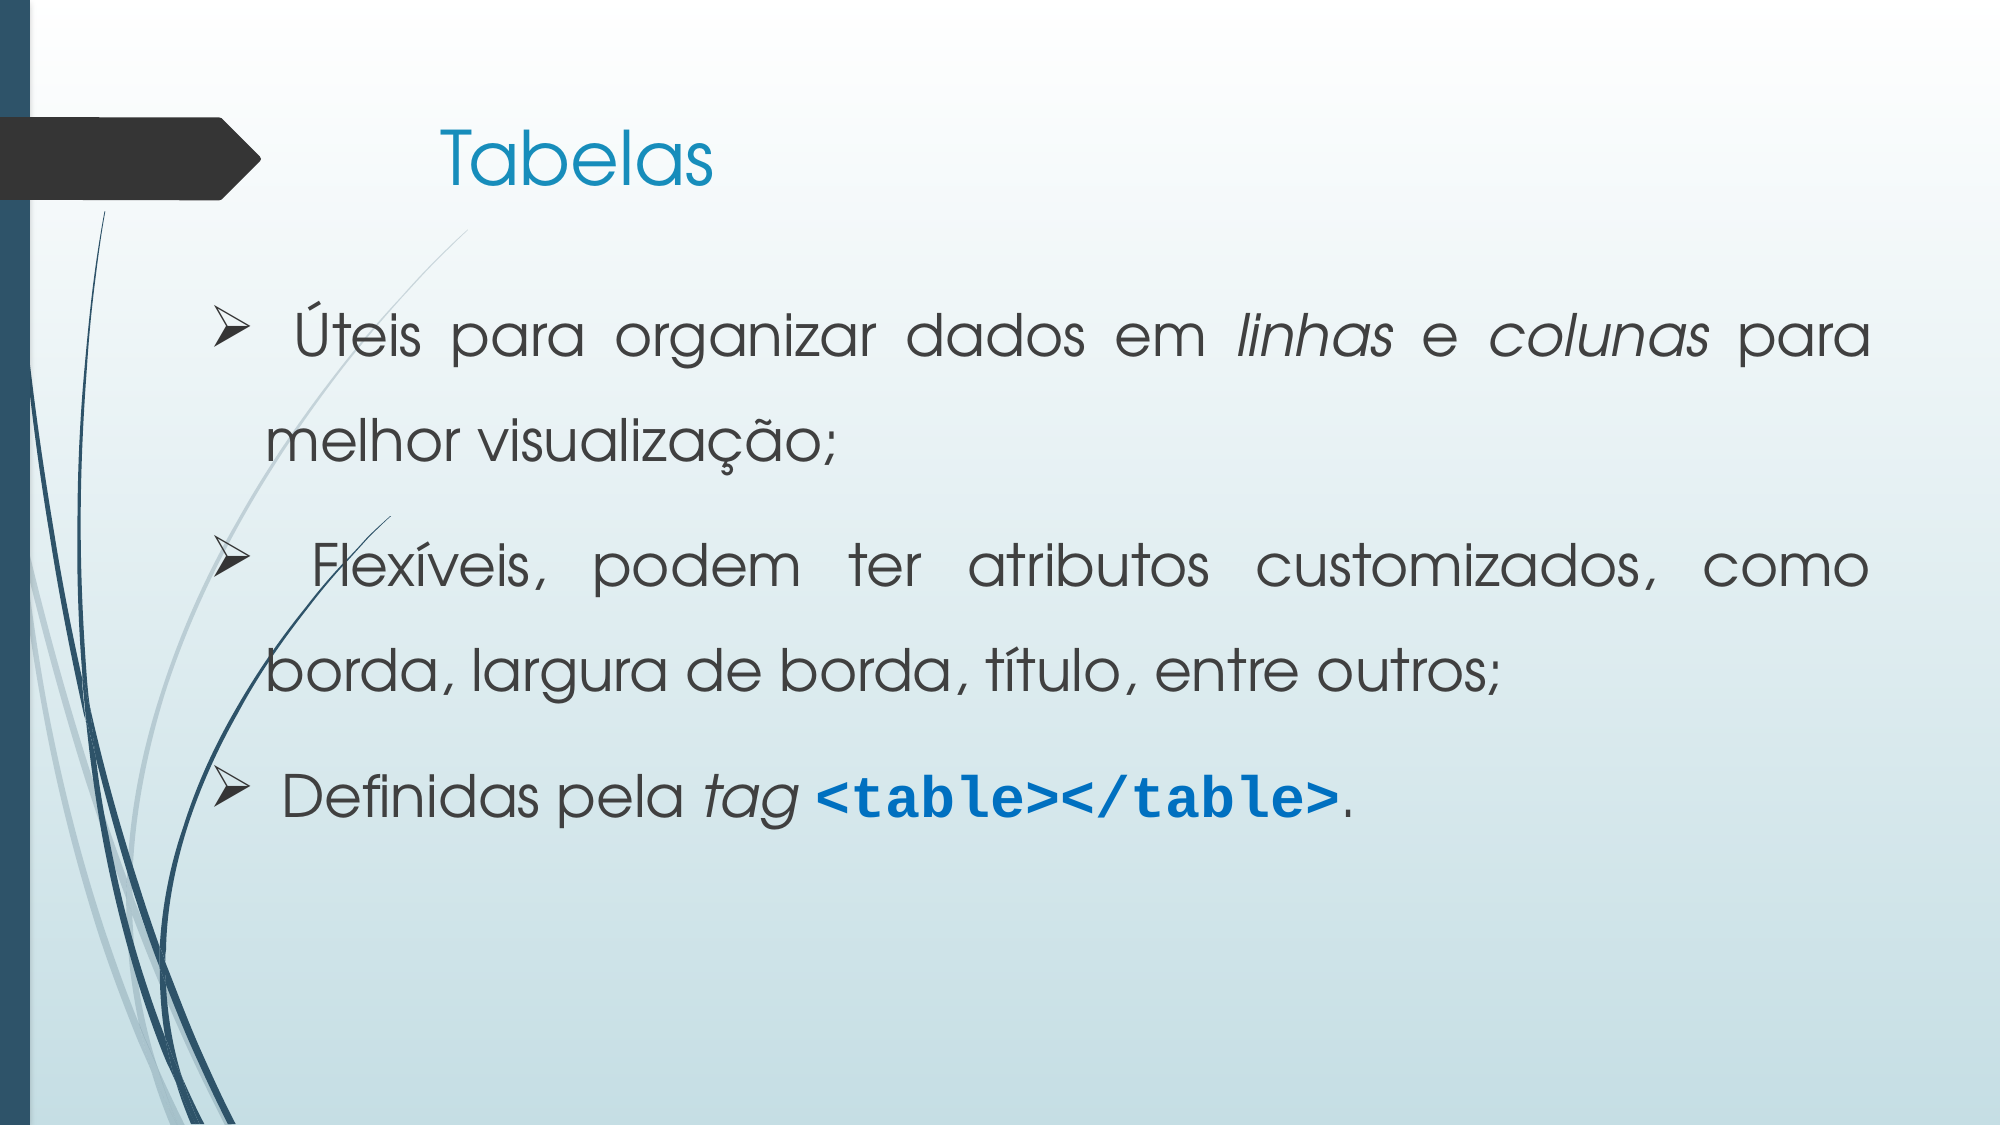

# Tabelas
 Úteis para organizar dados em linhas e colunas para melhor visualização;
 Flexíveis, podem ter atributos customizados, como borda, largura de borda, título, entre outros;
 Definidas pela tag <table></table>.